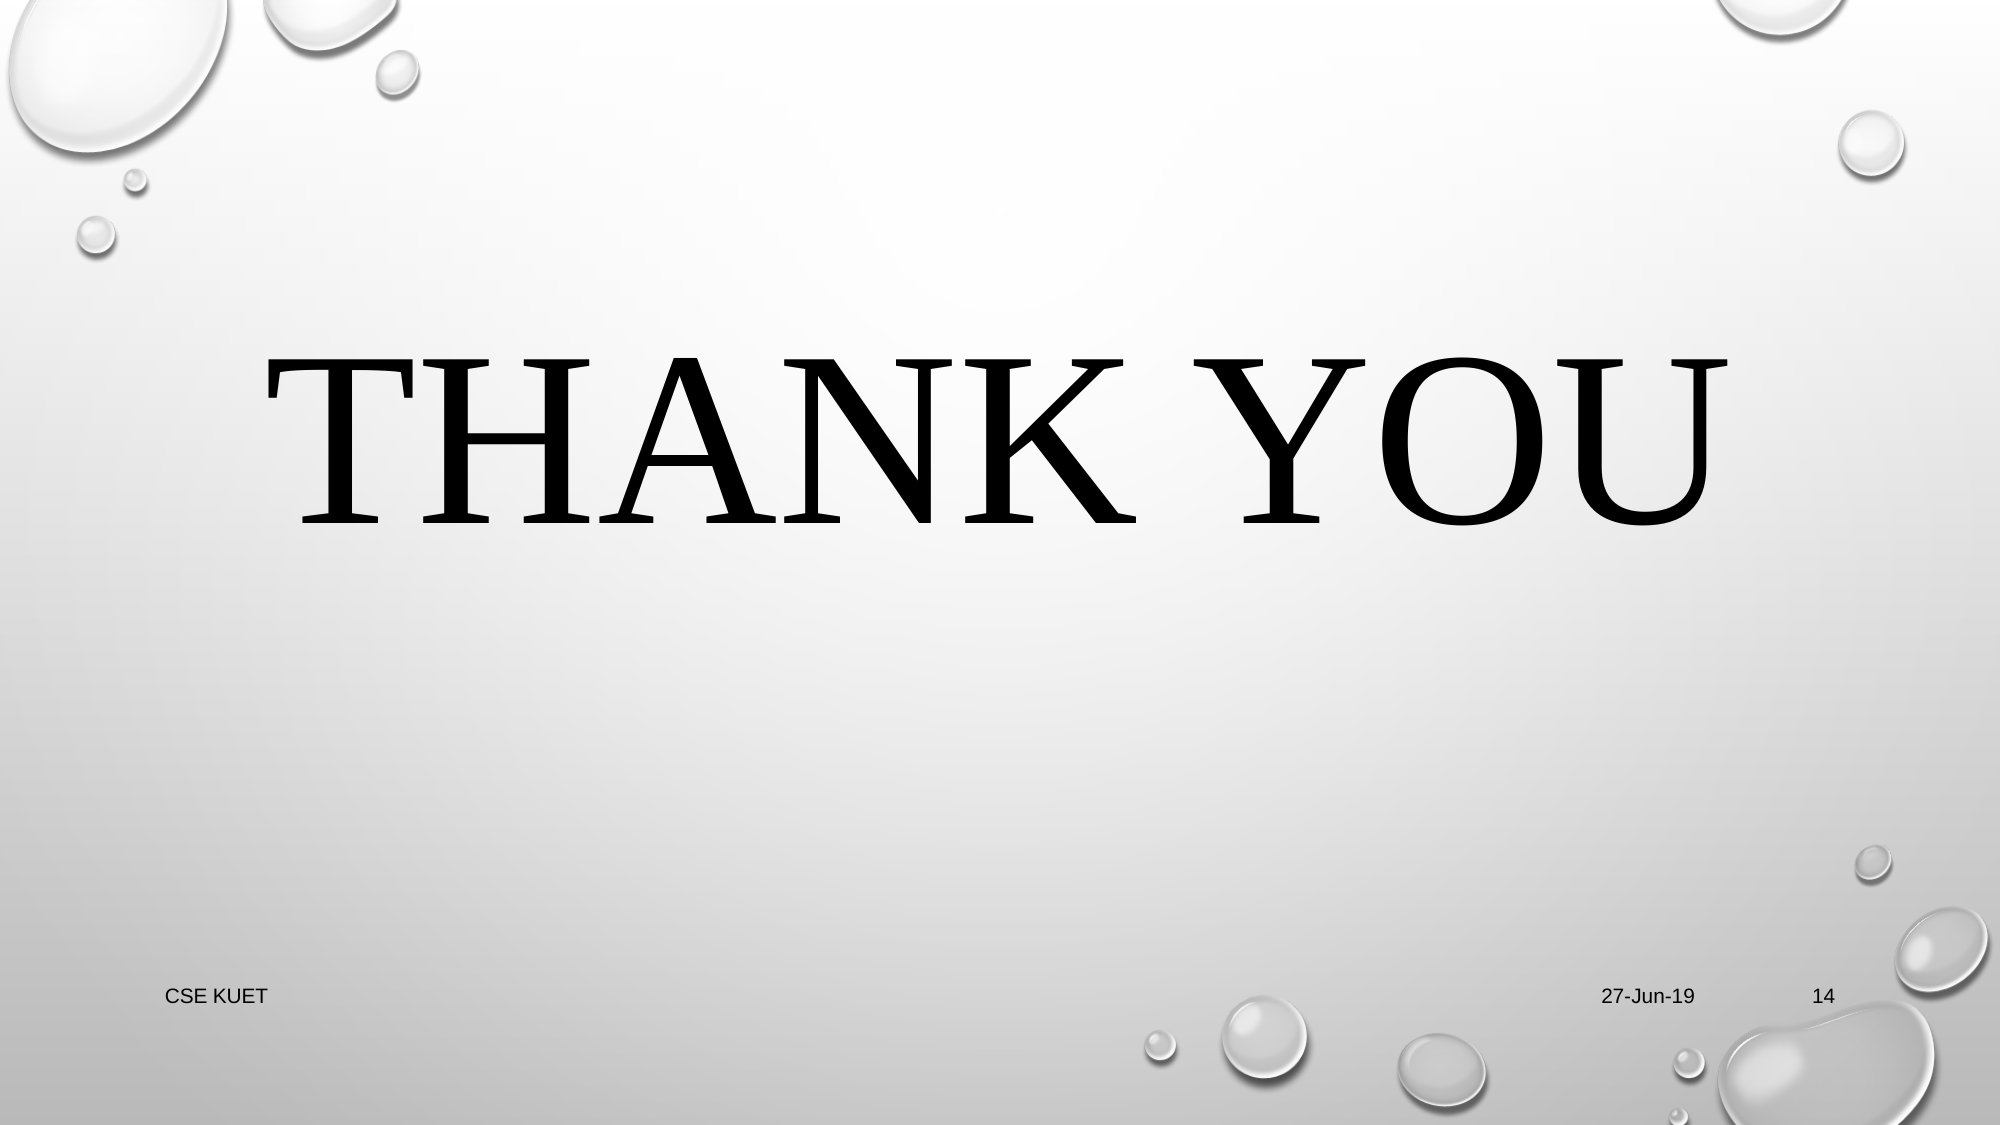

# Thank you

CSE KUET
27-Jun-19
14